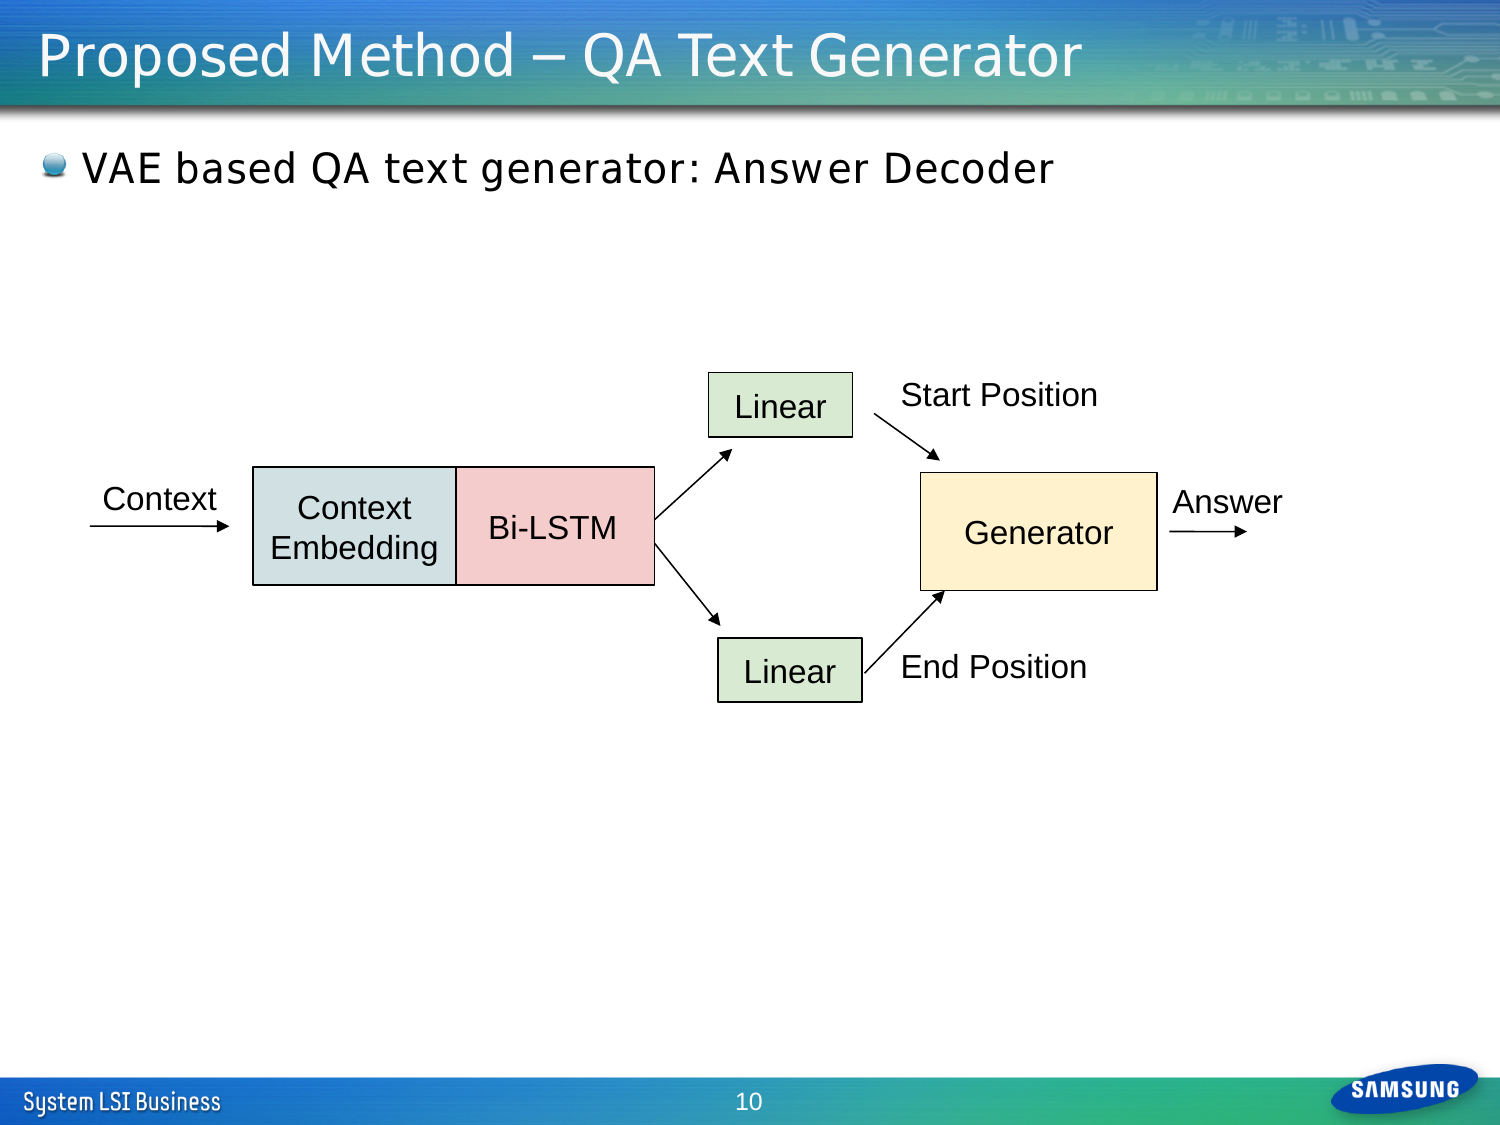

# Proposed Method – QA Text Generator
VAE based QA text generator: Answer Decoder

Start Position
Linear
Context
Embedding
Bi-LSTM
Context
Generator
Answer
Linear
End Position
10